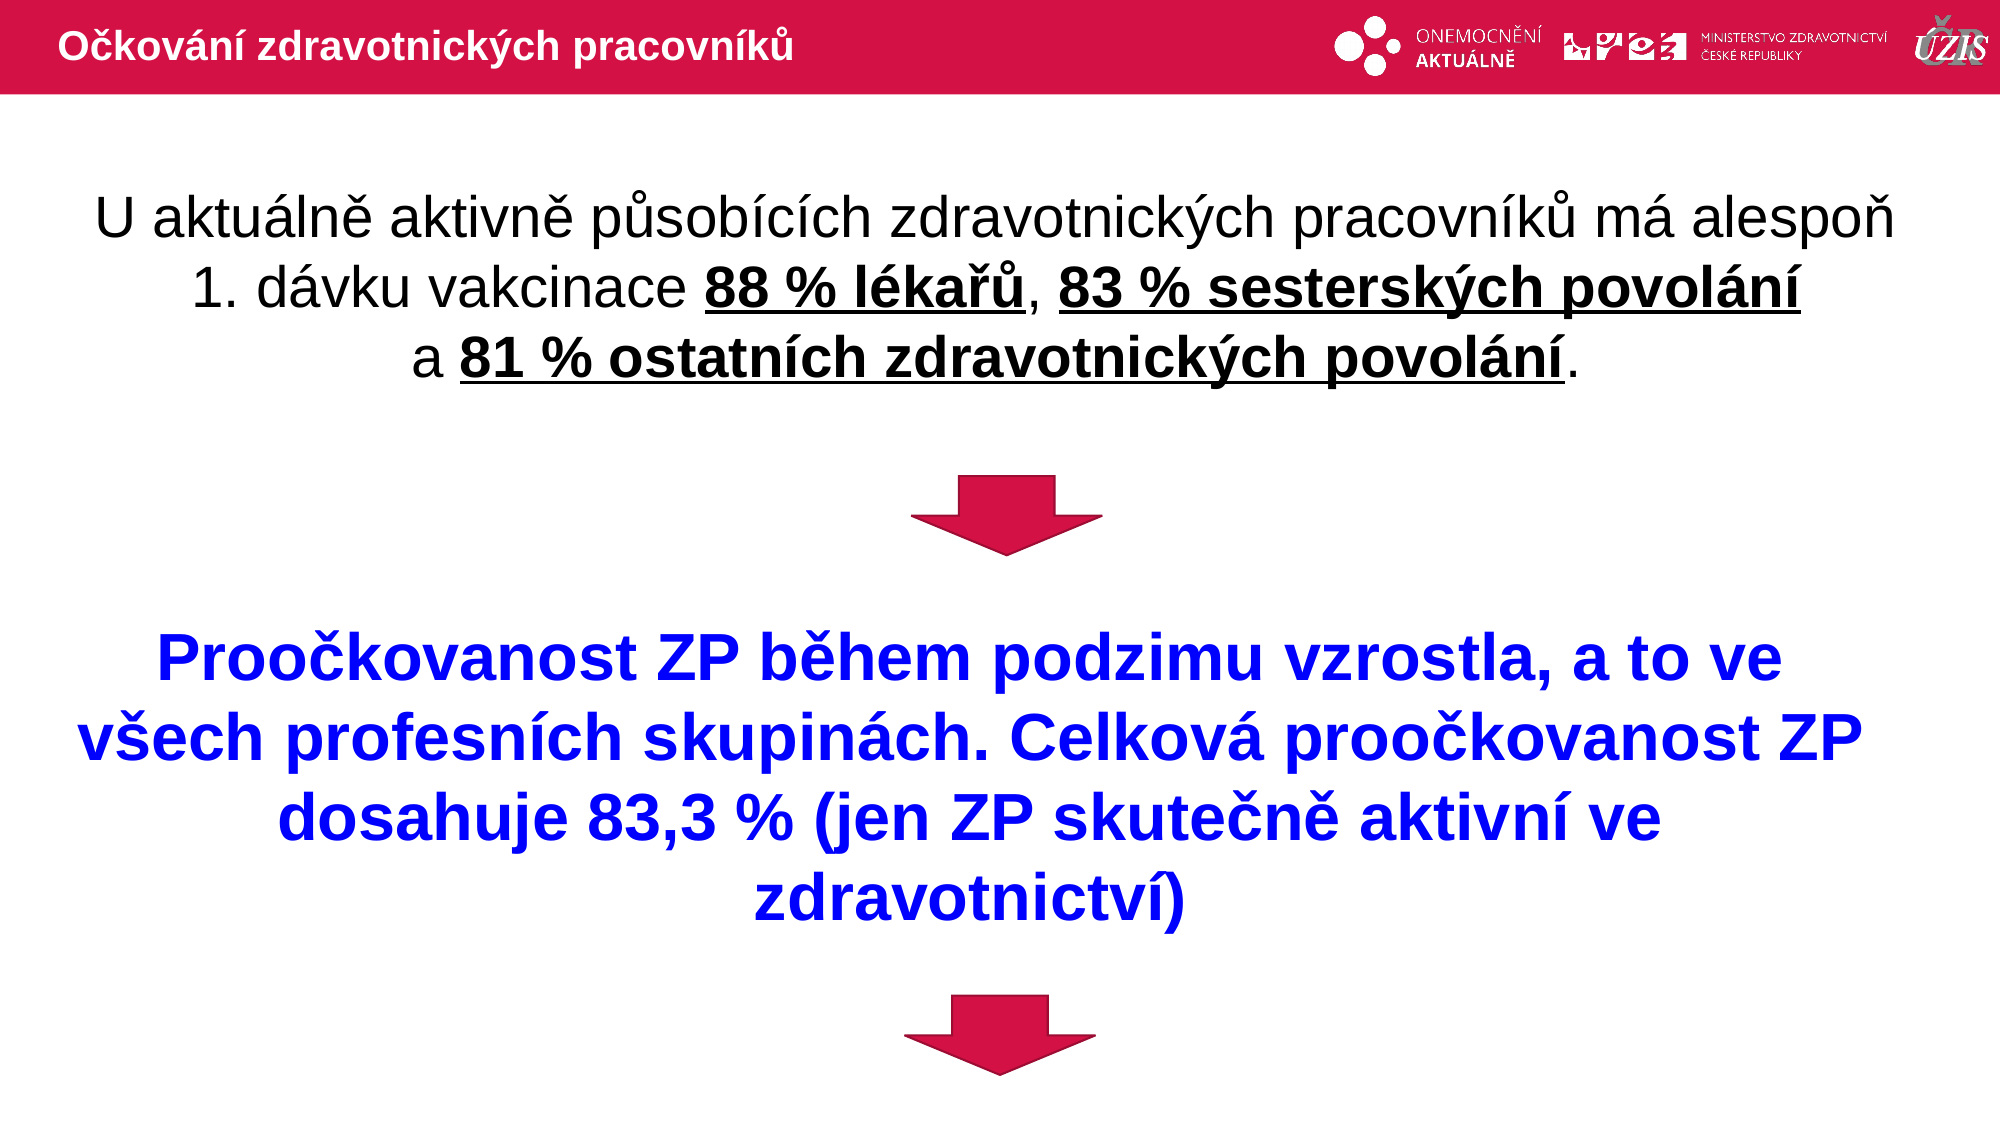

# Očkování zdravotnických pracovníků
U aktuálně aktivně působících zdravotnických pracovníků má alespoň
1. dávku vakcinace 88 % lékařů, 83 % sesterských povolání
a 81 % ostatních zdravotnických povolání.

Proočkovanost ZP během podzimu vzrostla, a to ve všech profesních skupinách. Celková proočkovanost ZP dosahuje 83,3 % (jen ZP skutečně aktivní ve zdravotnictví)